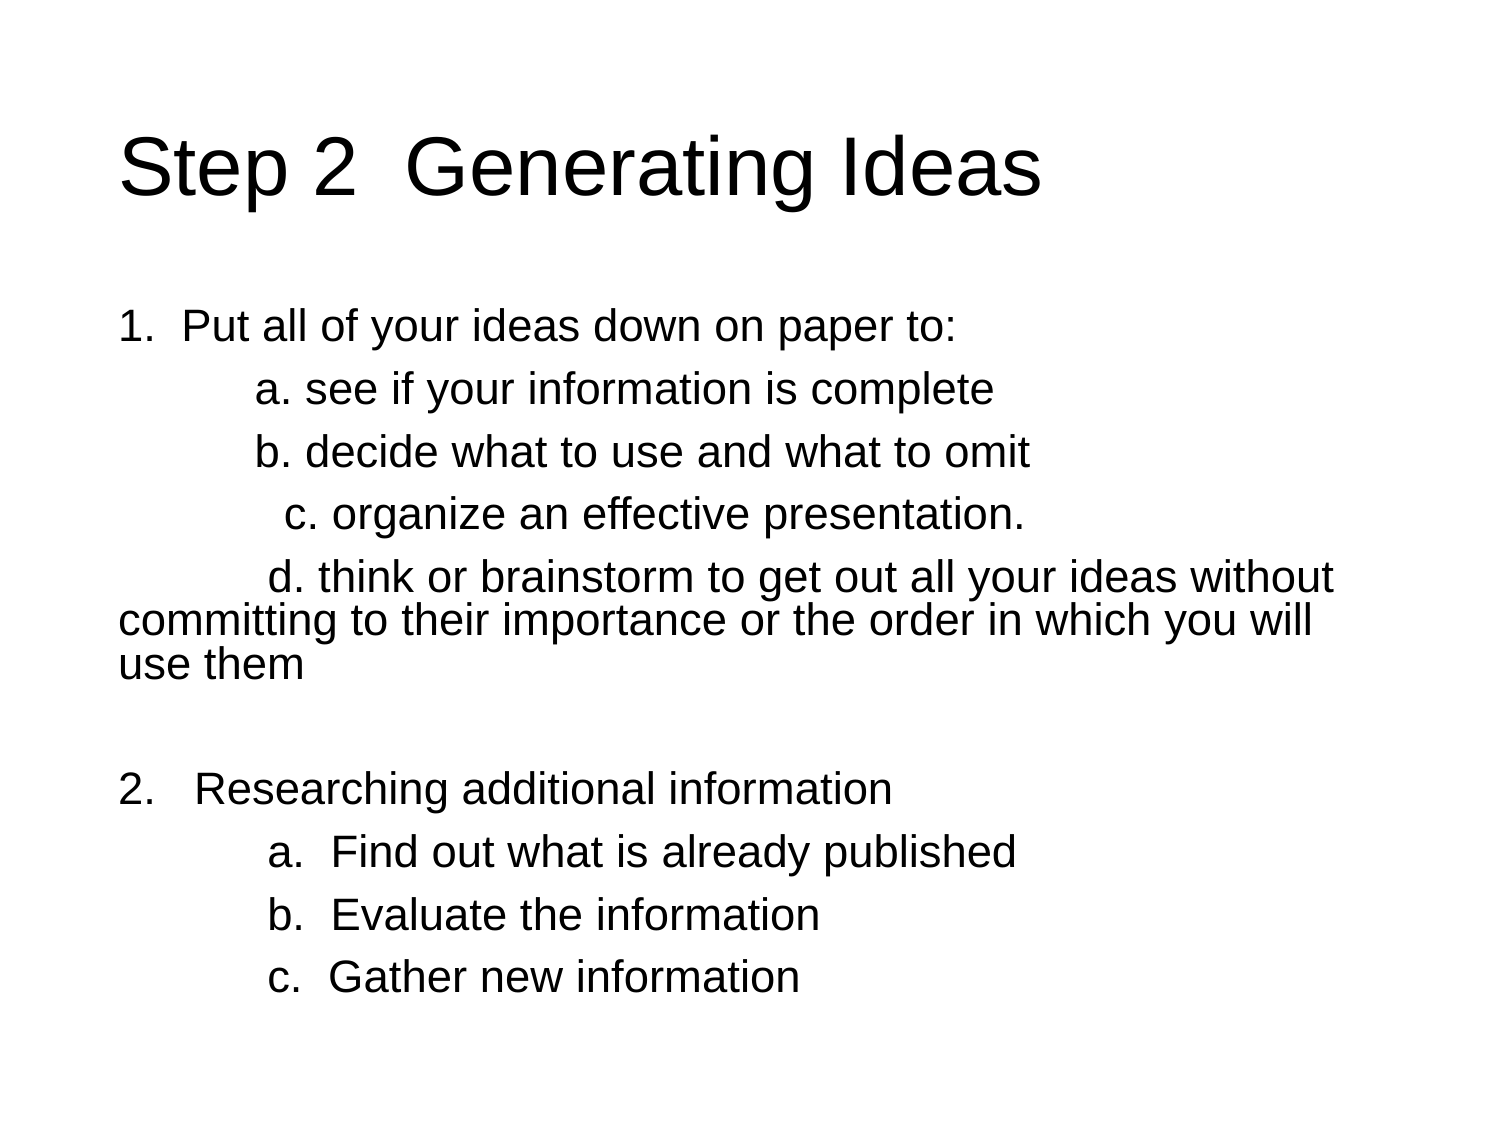

# Step 2  Generating Ideas
1.  Put all of your ideas down on paper to:
	a. see if your information is complete
	b. decide what to use and what to omit
             c. organize an effective presentation.
             d. think or brainstorm to get out all your ideas without committing to their importance or the order in which you will use them

2.   Researching additional information
		 a.  Find out what is already published
		 b.  Evaluate the information
		 c.  Gather new information